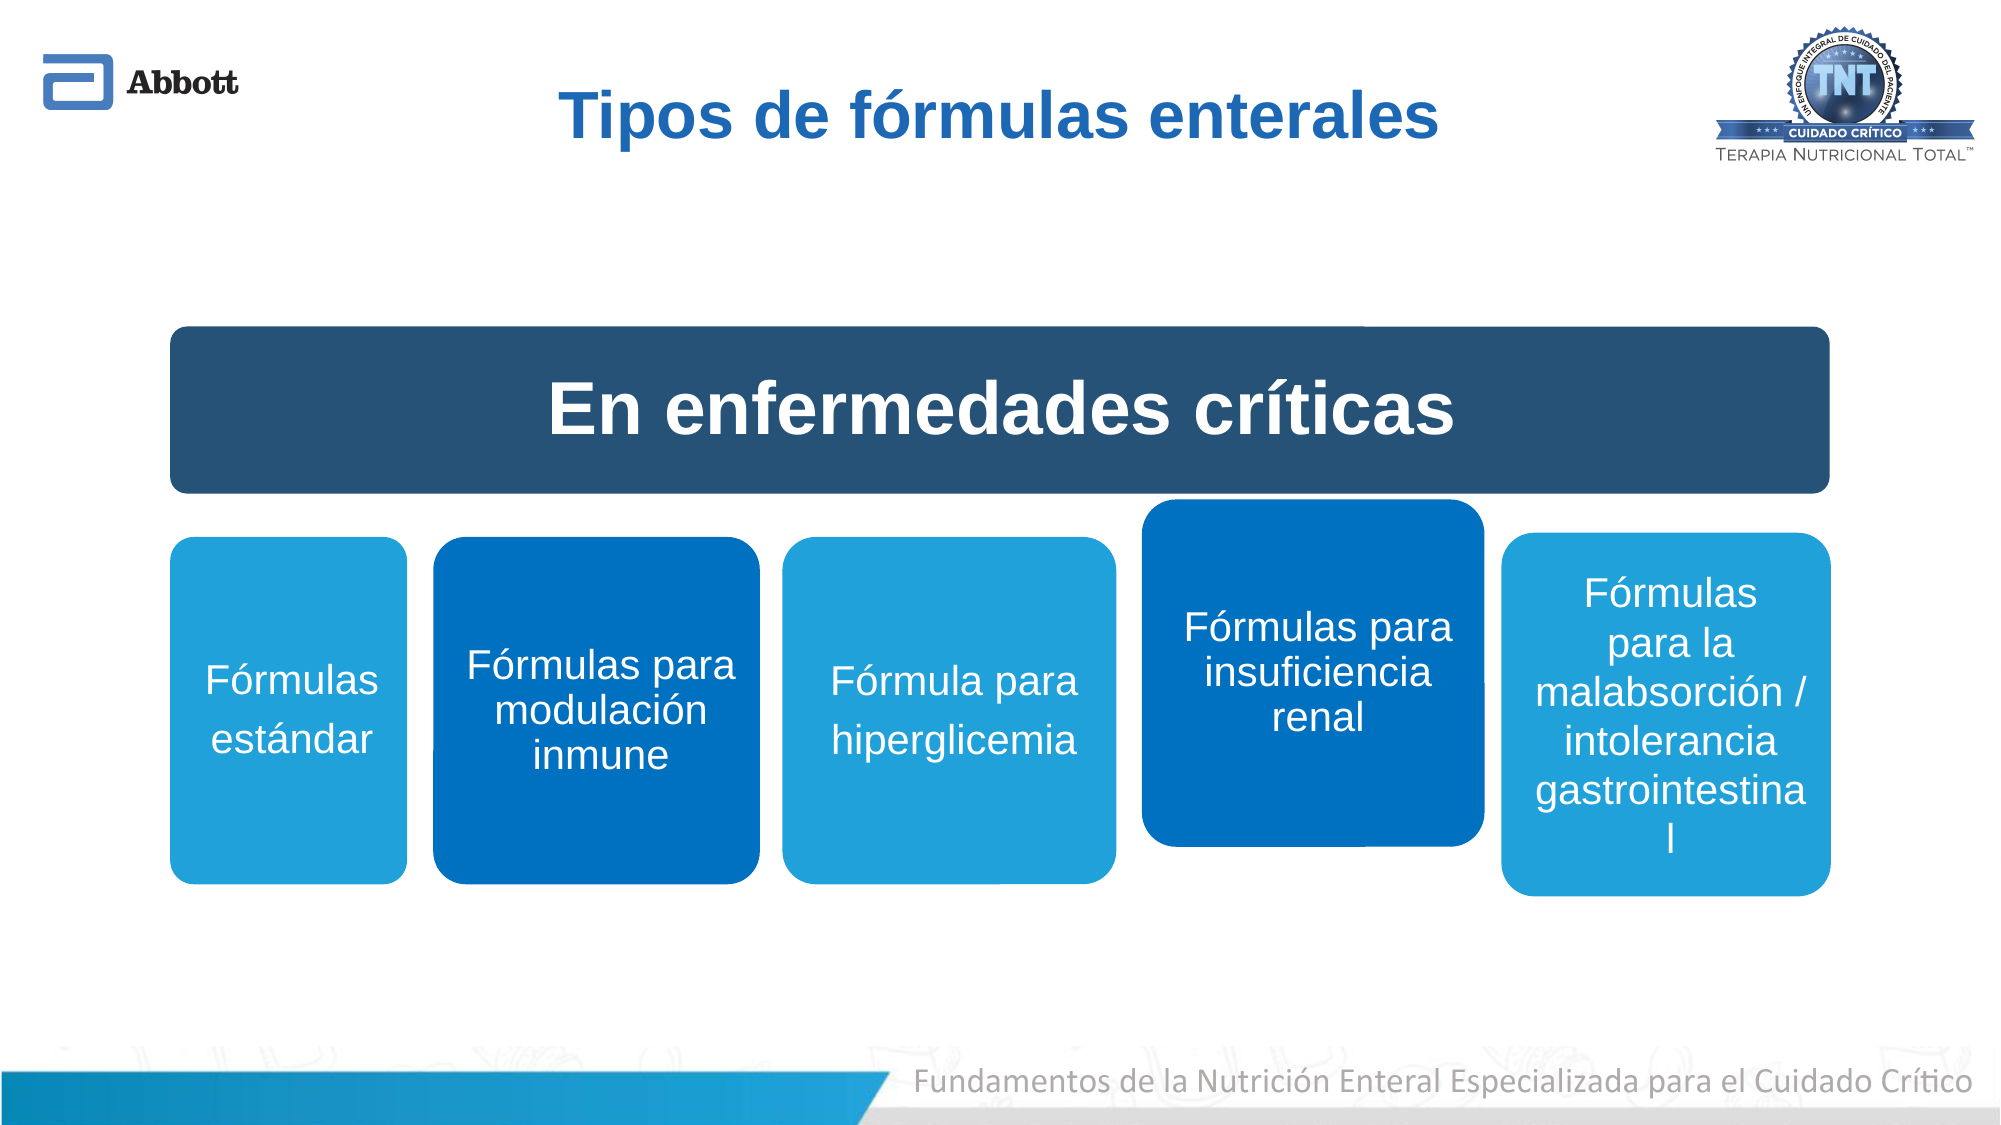

Tipos de fórmulas enterales
En enfermedades críticas
Fórmulas
estándar
Fórmulas para modulación inmune
Fórmula para
hiperglicemia
Fórmulas para insuficiencia renal
Fórmulas
para la
malabsorción / intolerancia
gastrointestinal